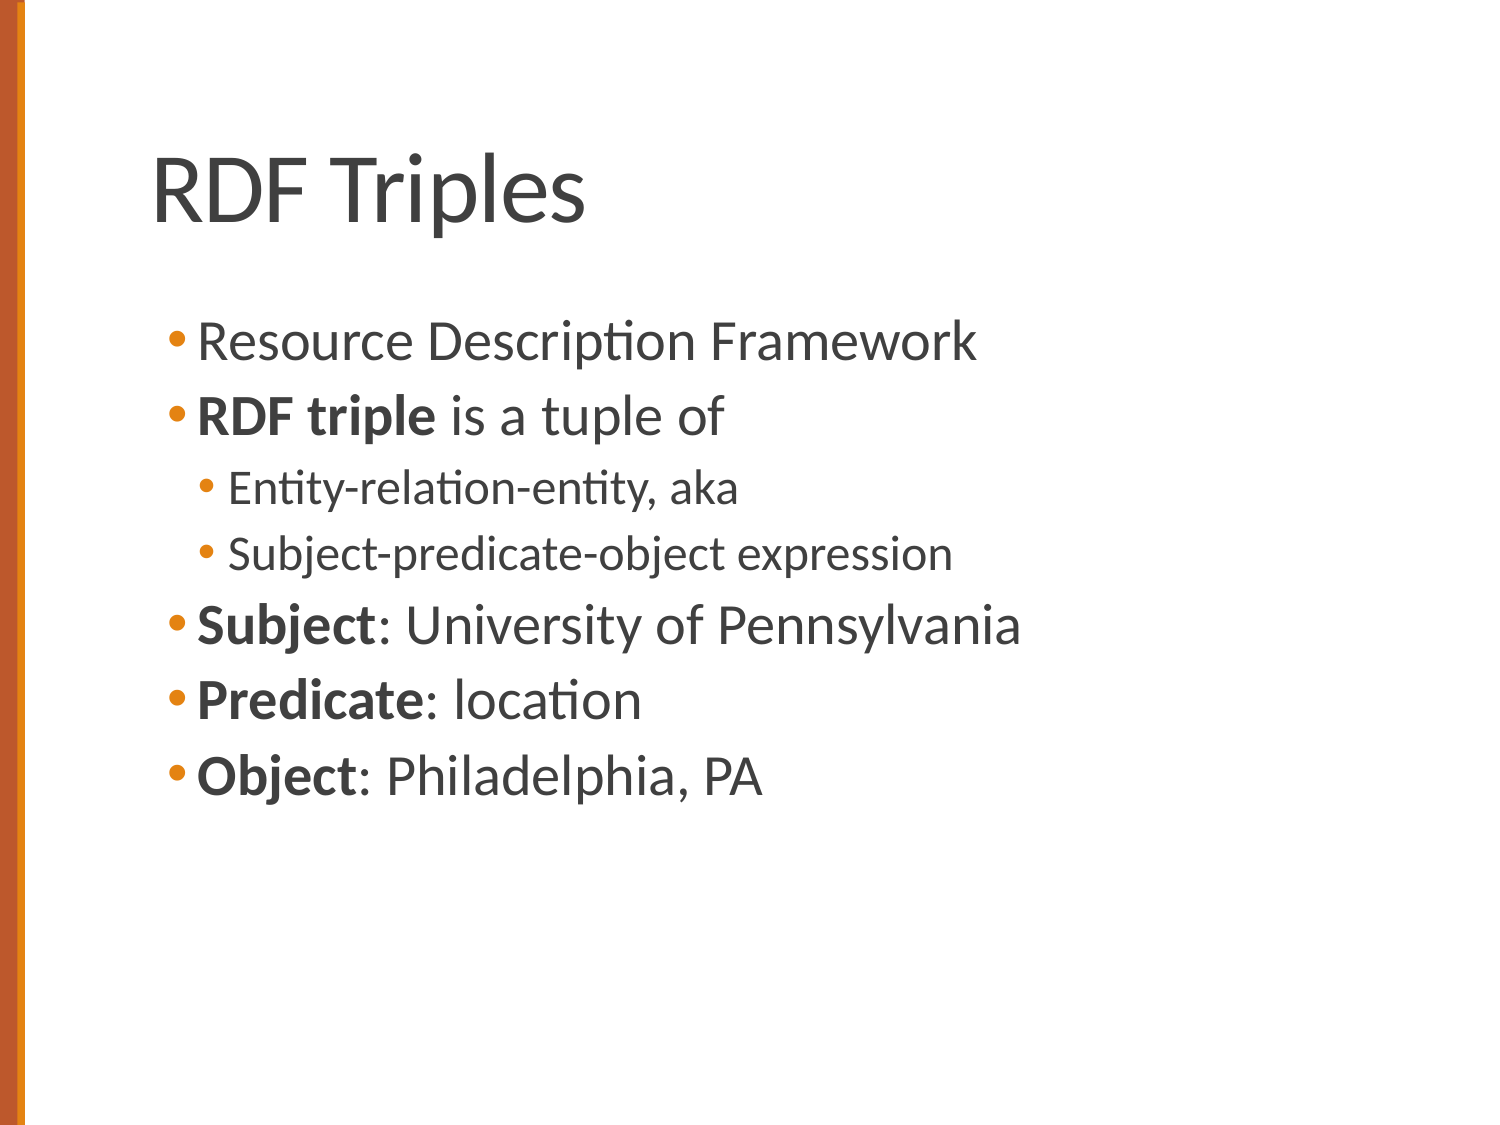

# RDF Triples
Resource Description Framework
RDF triple is a tuple of
Entity-relation-entity, aka
Subject-predicate-object expression
Subject: University of Pennsylvania
Predicate: location
Object: Philadelphia, PA